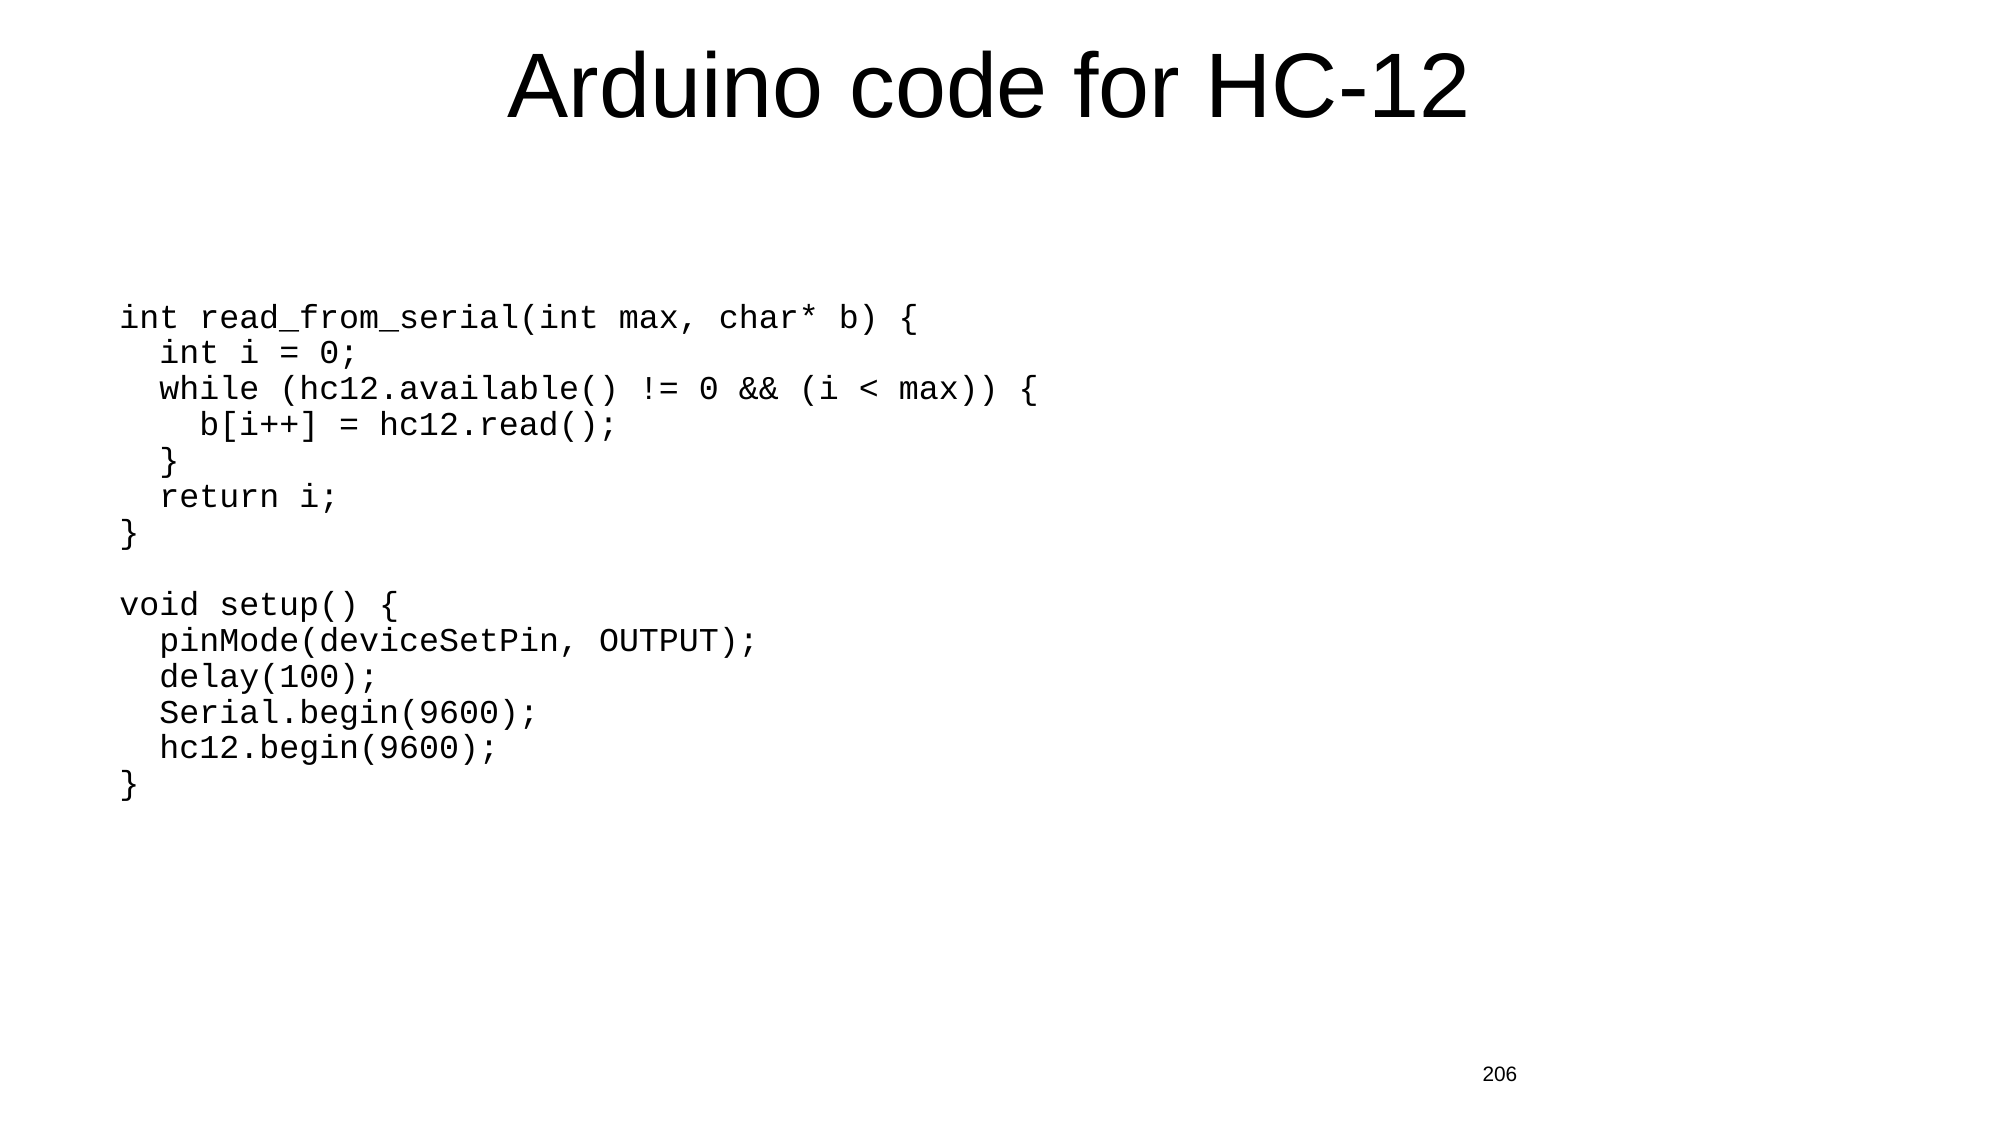

# Arduino code for HC-12
int read_from_serial(int max, char* b) {
  int i = 0;
  while (hc12.available() != 0 && (i < max)) {
    b[i++] = hc12.read();
  }
  return i;
}

void setup() {
  pinMode(deviceSetPin, OUTPUT);
  delay(100);
  Serial.begin(9600);
  hc12.begin(9600);
}

206